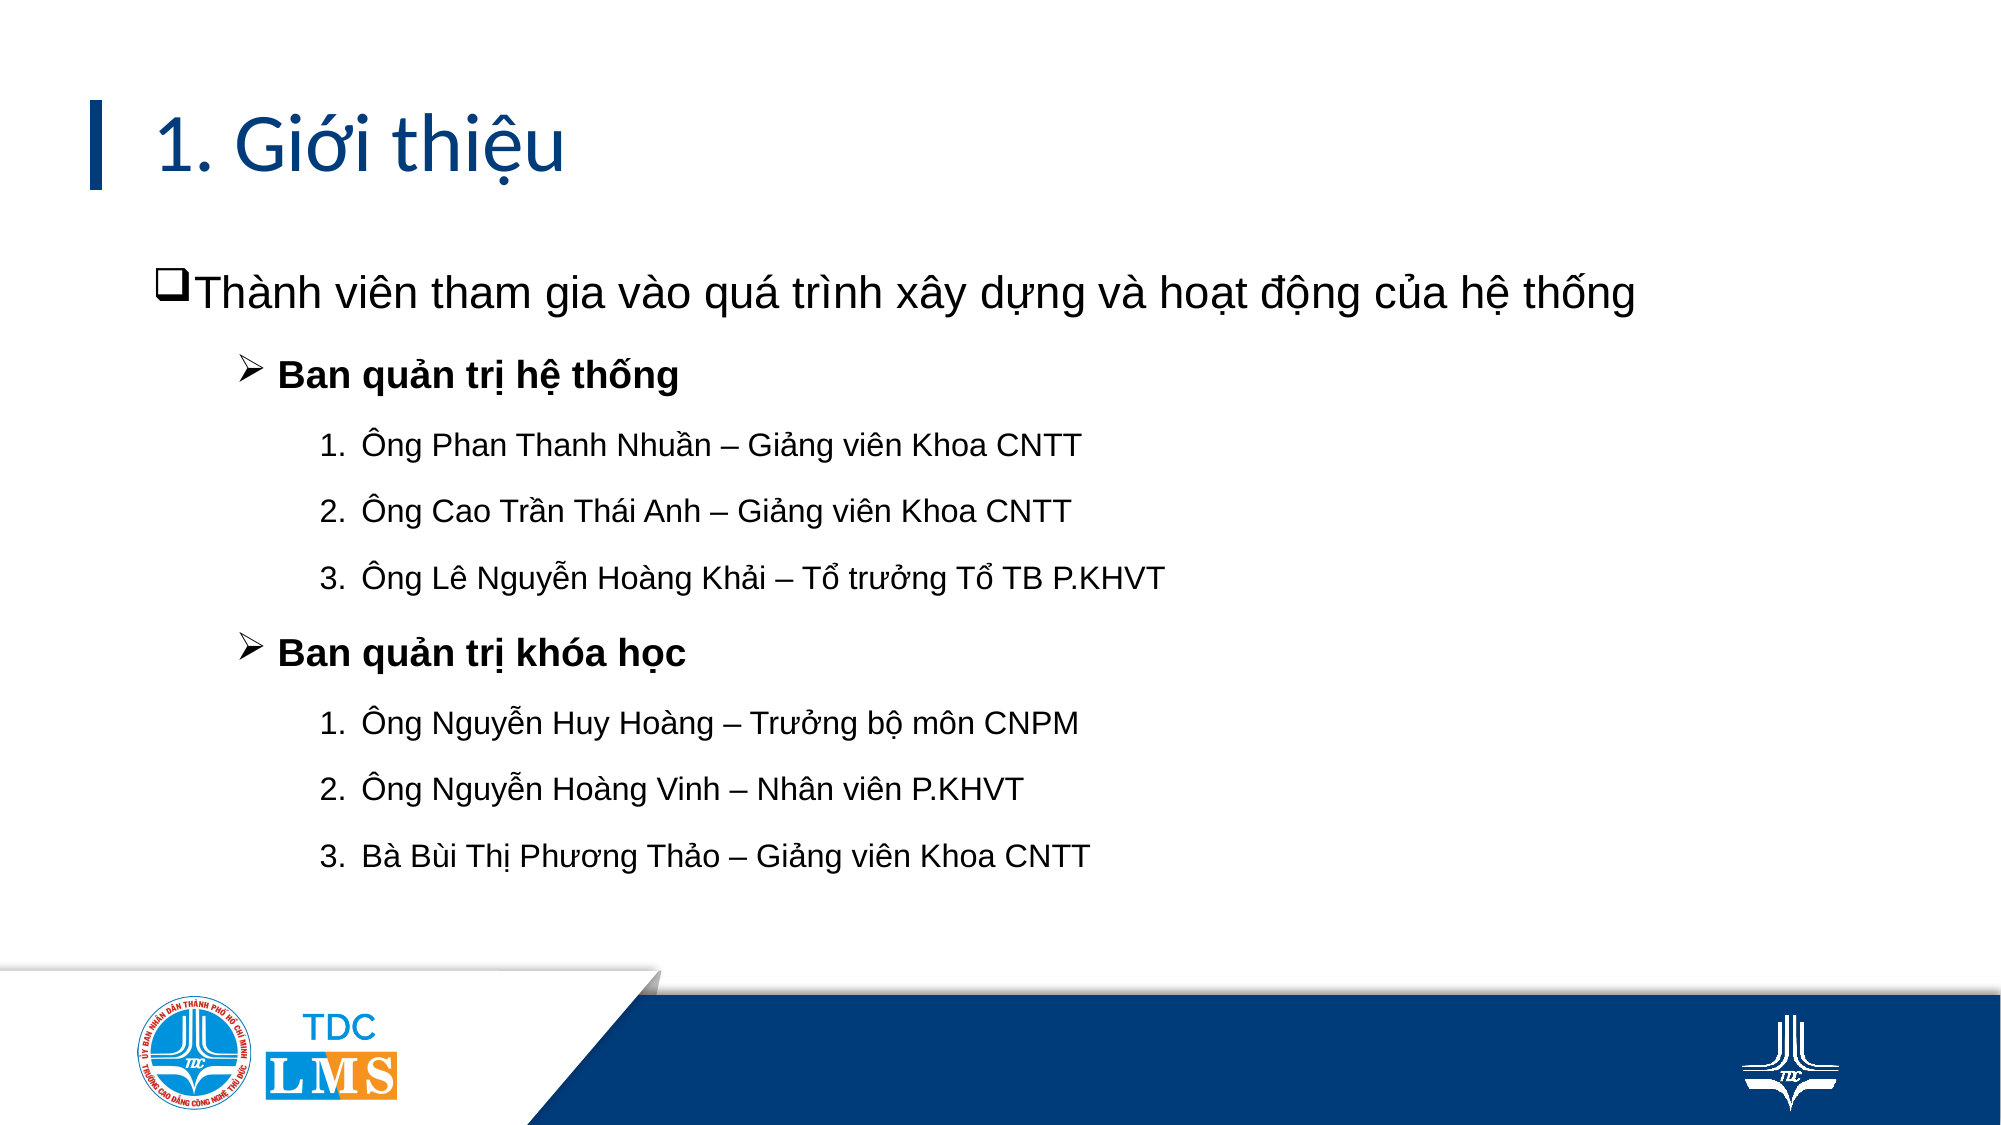

# 1. Giới thiệu
Thành viên tham gia vào quá trình xây dựng và hoạt động của hệ thống
Ban quản trị hệ thống
Ông Phan Thanh Nhuần – Giảng viên Khoa CNTT
Ông Cao Trần Thái Anh – Giảng viên Khoa CNTT
Ông Lê Nguyễn Hoàng Khải – Tổ trưởng Tổ TB P.KHVT
Ban quản trị khóa học
Ông Nguyễn Huy Hoàng – Trưởng bộ môn CNPM
Ông Nguyễn Hoàng Vinh – Nhân viên P.KHVT
Bà Bùi Thị Phương Thảo – Giảng viên Khoa CNTT
17